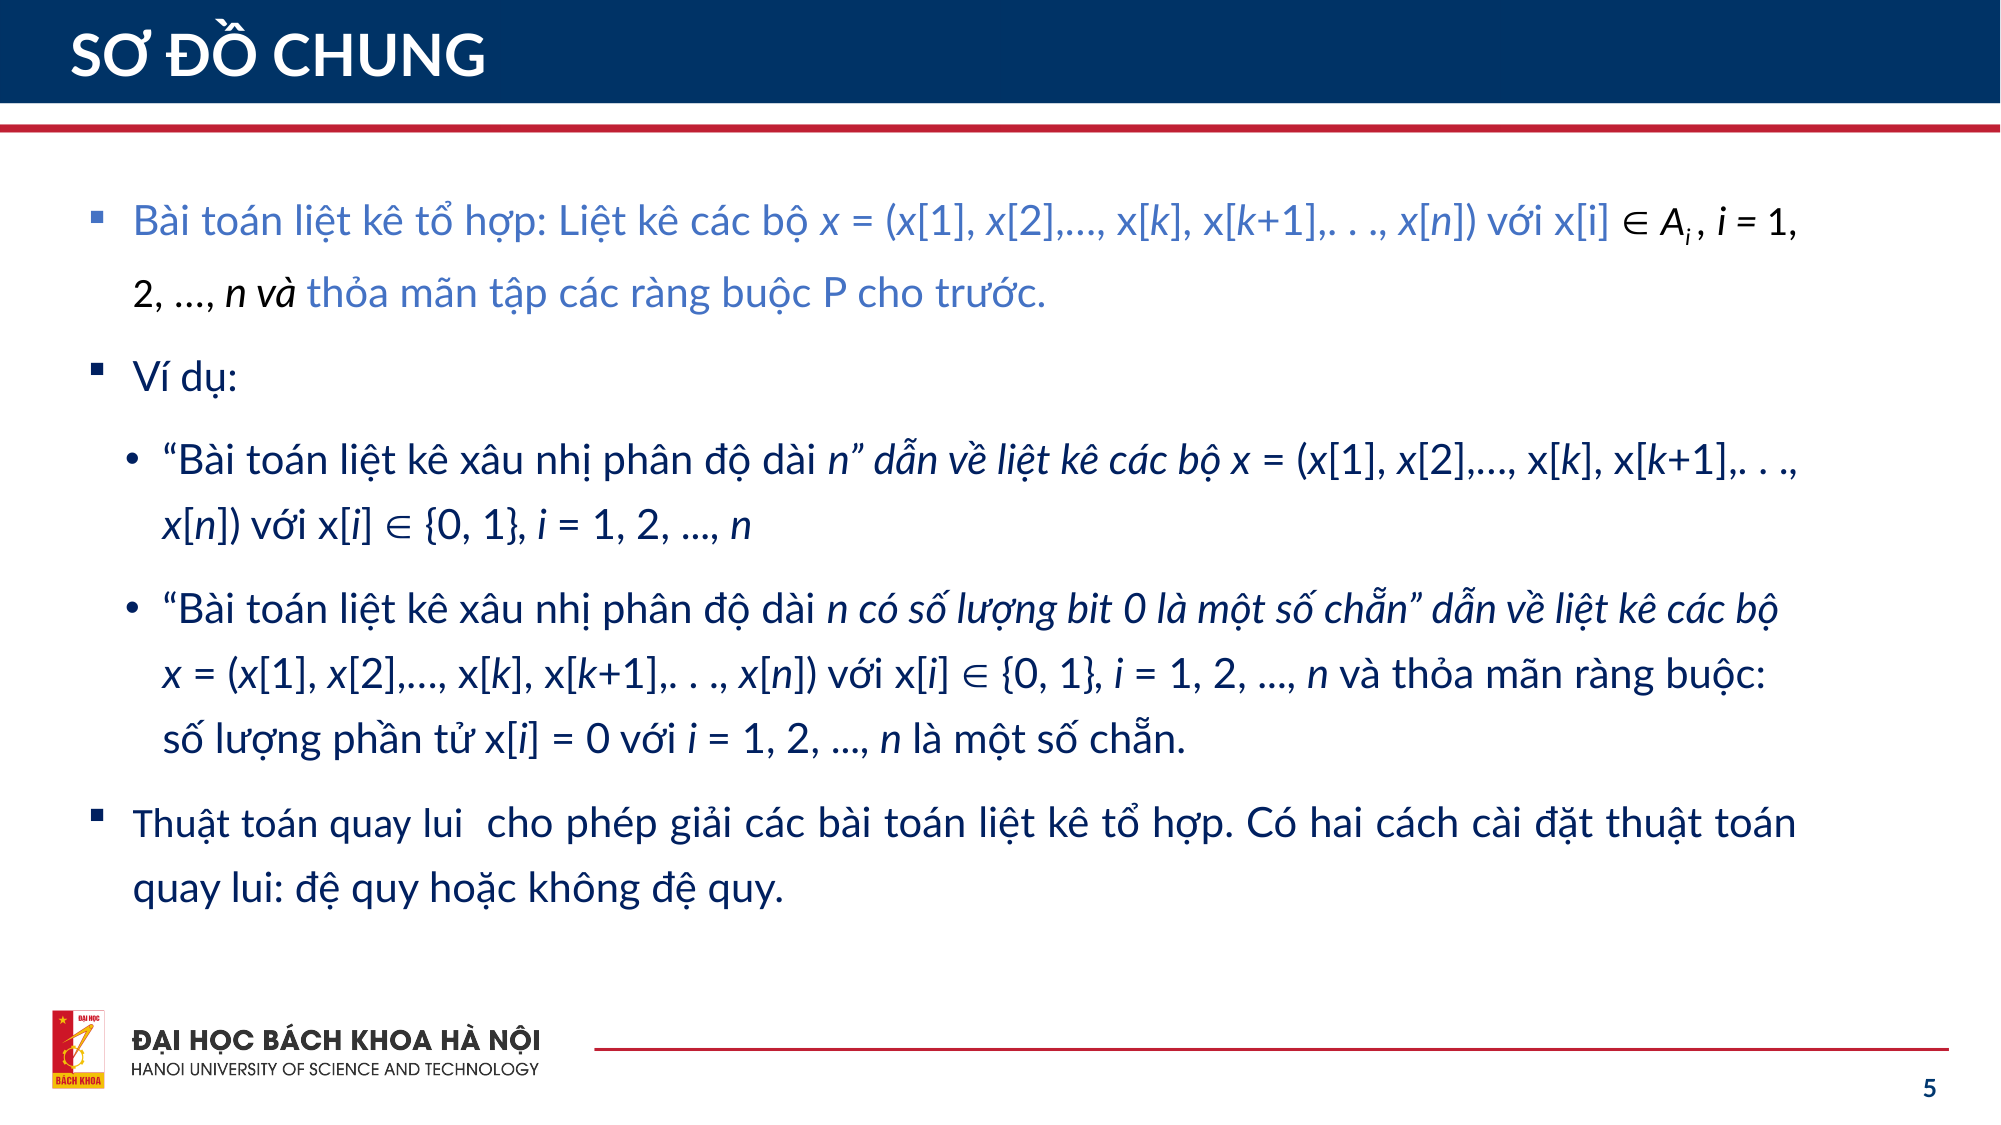

# SƠ ĐỒ CHUNG
Bài toán liệt kê tổ hợp: Liệt kê các bộ x = (x[1], x[2],…, x[k], x[k+1],. . ., x[n]) với x[i] ∈ Ai , i = 1, 2, ..., n và thỏa mãn tập các ràng buộc P cho trước.
Ví dụ:
“Bài toán liệt kê xâu nhị phân độ dài n” dẫn về liệt kê các bộ x = (x[1], x[2],…, x[k], x[k+1],. . ., x[n]) với x[i] ∈ {0, 1}, i = 1, 2, ..., n
“Bài toán liệt kê xâu nhị phân độ dài n có số lượng bit 0 là một số chẵn” dẫn về liệt kê các bộ x = (x[1], x[2],…, x[k], x[k+1],. . ., x[n]) với x[i] ∈ {0, 1}, i = 1, 2, ..., n và thỏa mãn ràng buộc: số lượng phần tử x[i] = 0 với i = 1, 2, ..., n là một số chẵn.
Thuật toán quay lui  cho phép giải các bài toán liệt kê tổ hợp. Có hai cách cài đặt thuật toán quay lui: đệ quy hoặc không đệ quy.
5